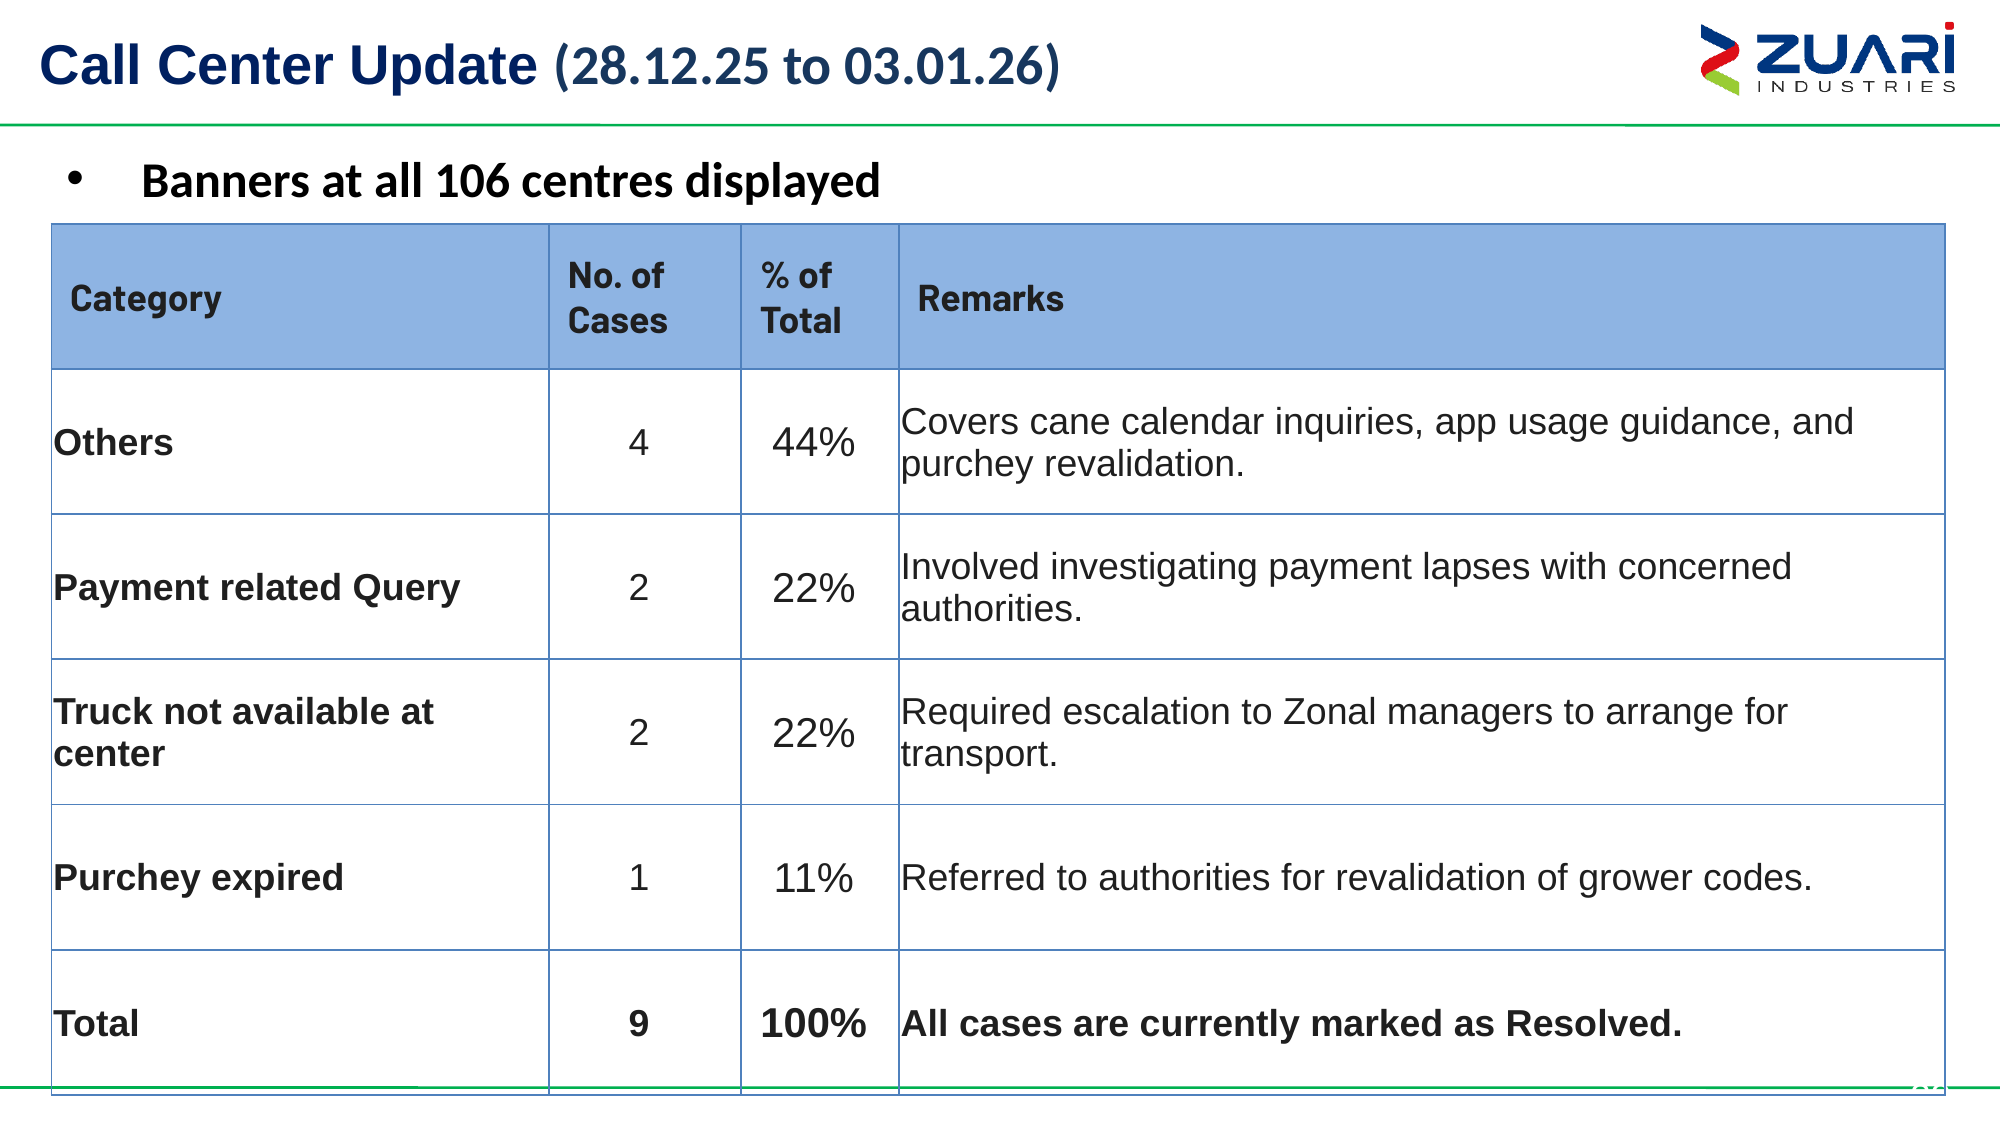

# Call Center Update (28.12.25 to 03.01.26)
Banners at all 106 centres displayed
| Category | No. of Cases | % of Total | Remarks |
| --- | --- | --- | --- |
| Others | 4 | 44% | Covers cane calendar inquiries, app usage guidance, and purchey revalidation. |
| Payment related Query | 2 | 22% | Involved investigating payment lapses with concerned authorities. |
| Truck not available at center | 2 | 22% | Required escalation to Zonal managers to arrange for transport. |
| Purchey expired | 1 | 11% | Referred to authorities for revalidation of grower codes. |
| Total | 9 | 100% | All cases are currently marked as Resolved. |
29